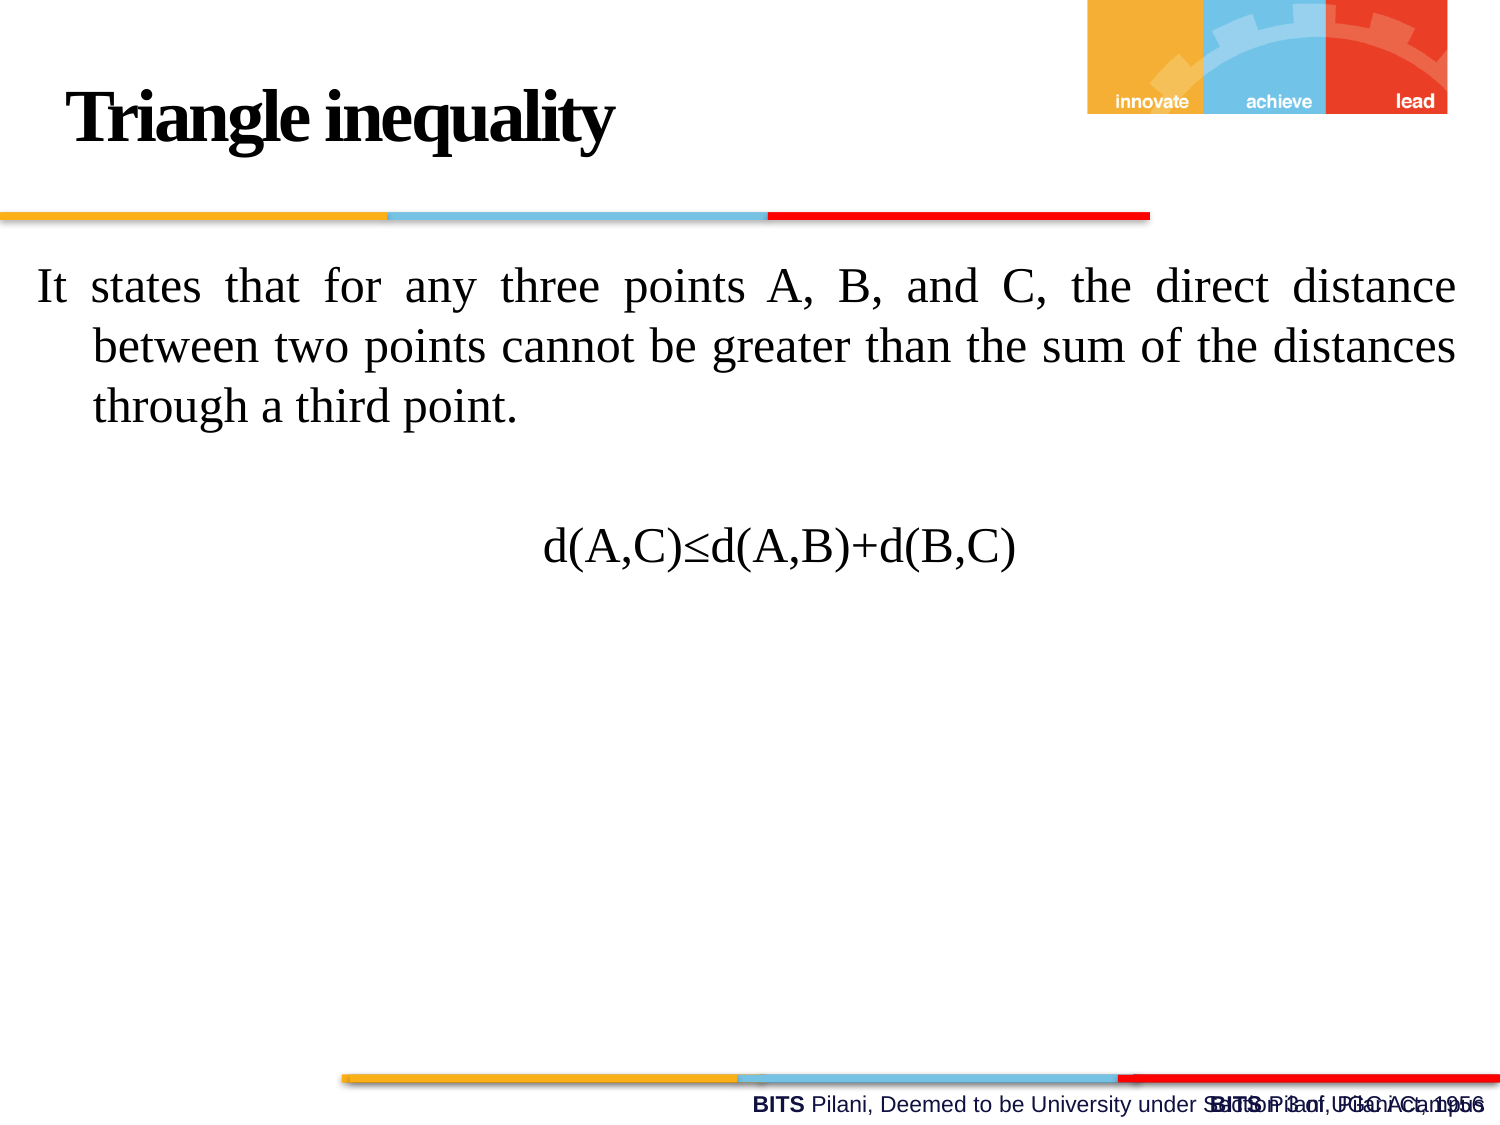

Triangle inequality
It states that for any three points A, B, and C, the direct distance between two points cannot be greater than the sum of the distances through a third point.

				d(A,C)≤d(A,B)+d(B,C)